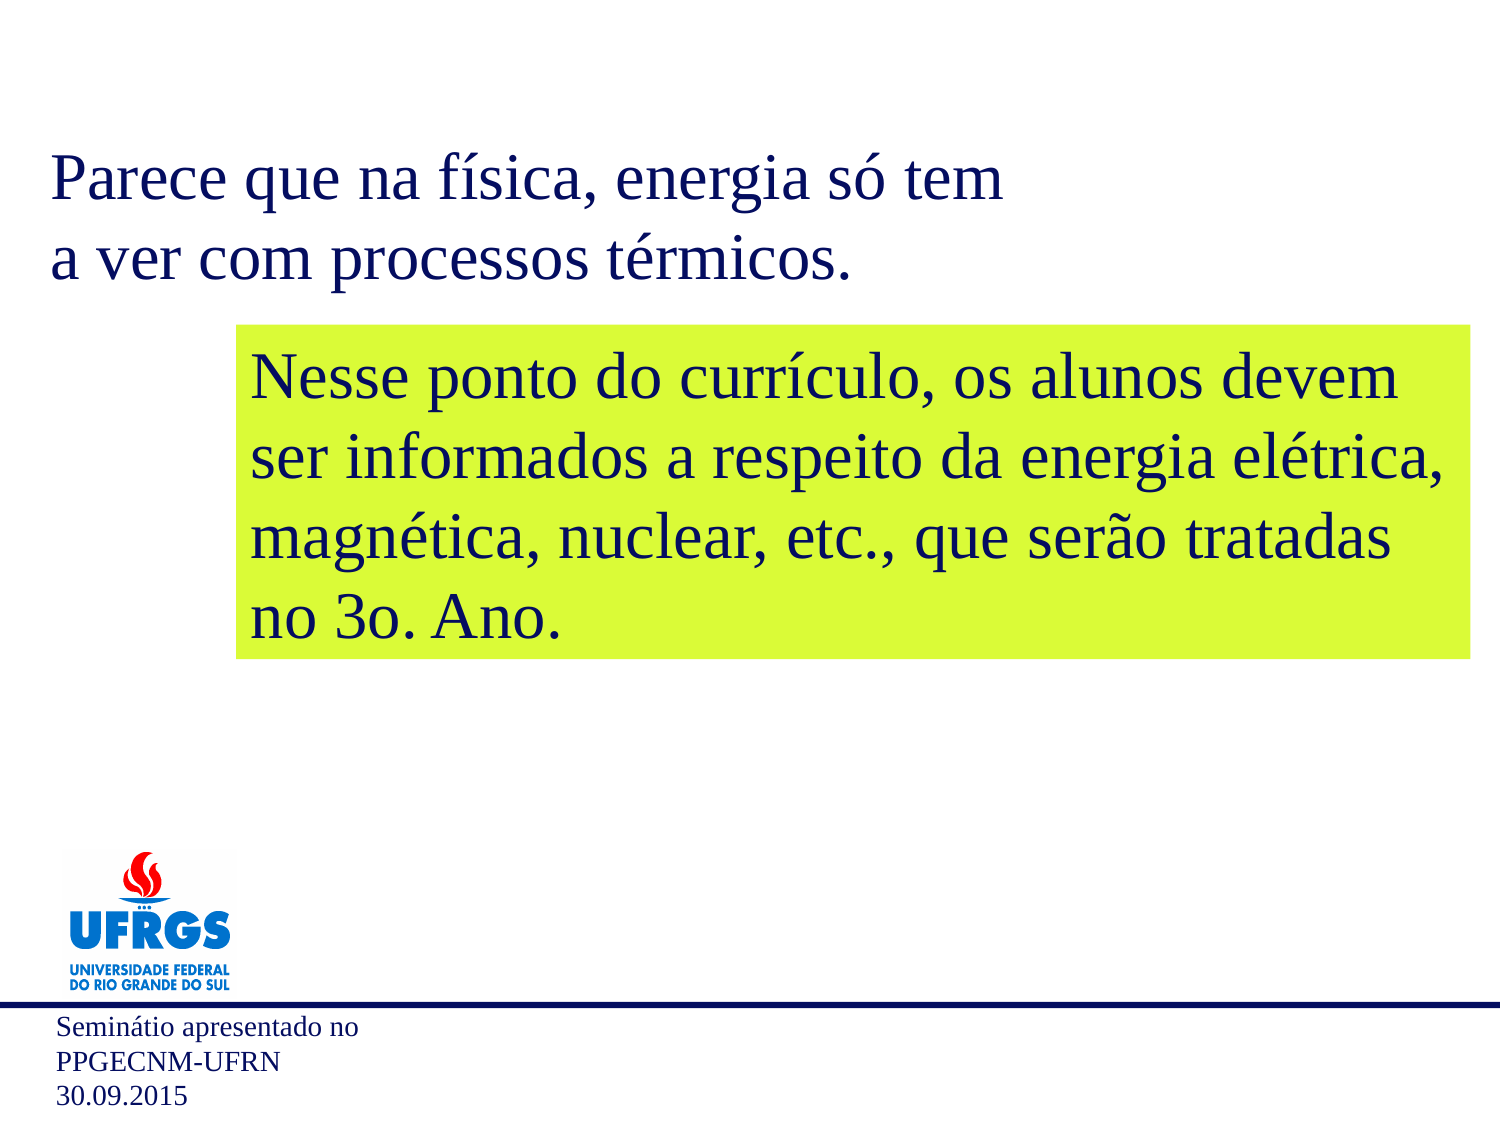

Parece que na física, energia só tem a ver com processos térmicos.
Nesse ponto do currículo, os alunos devem ser informados a respeito da energia elétrica, magnética, nuclear, etc., que serão tratadas no 3o. Ano.